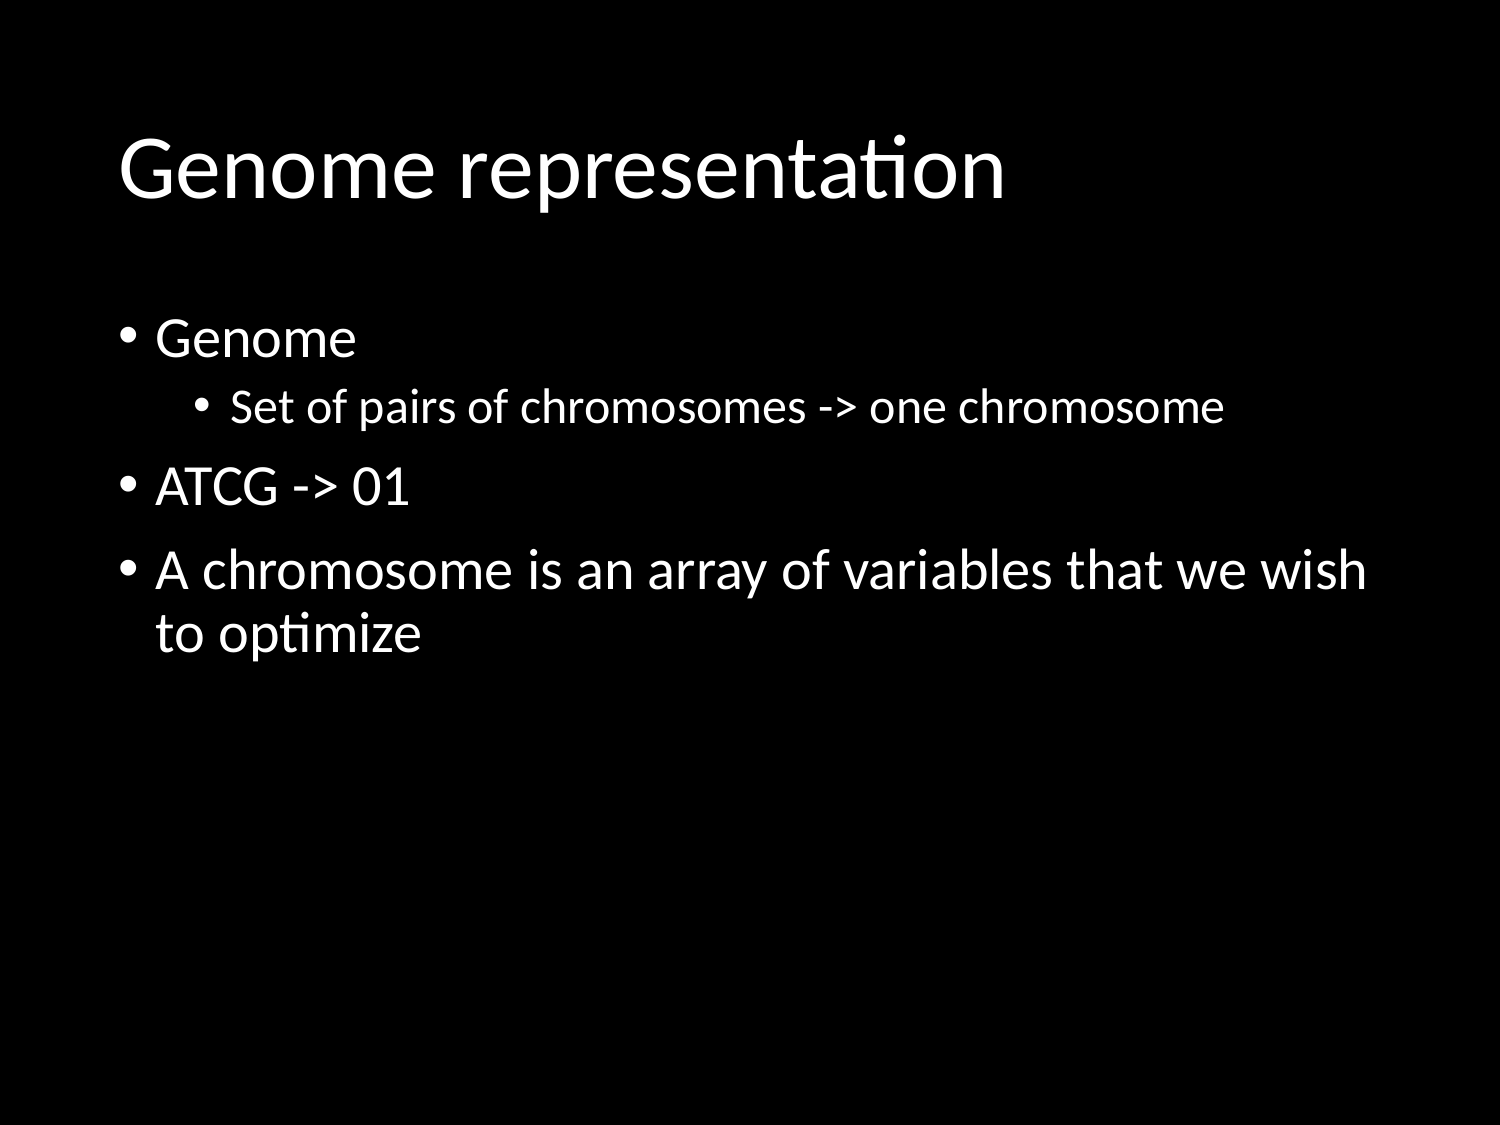

# Genome representation
Genome
Set of pairs of chromosomes -> one chromosome
ATCG -> 01
A chromosome is an array of variables that we wish to optimize